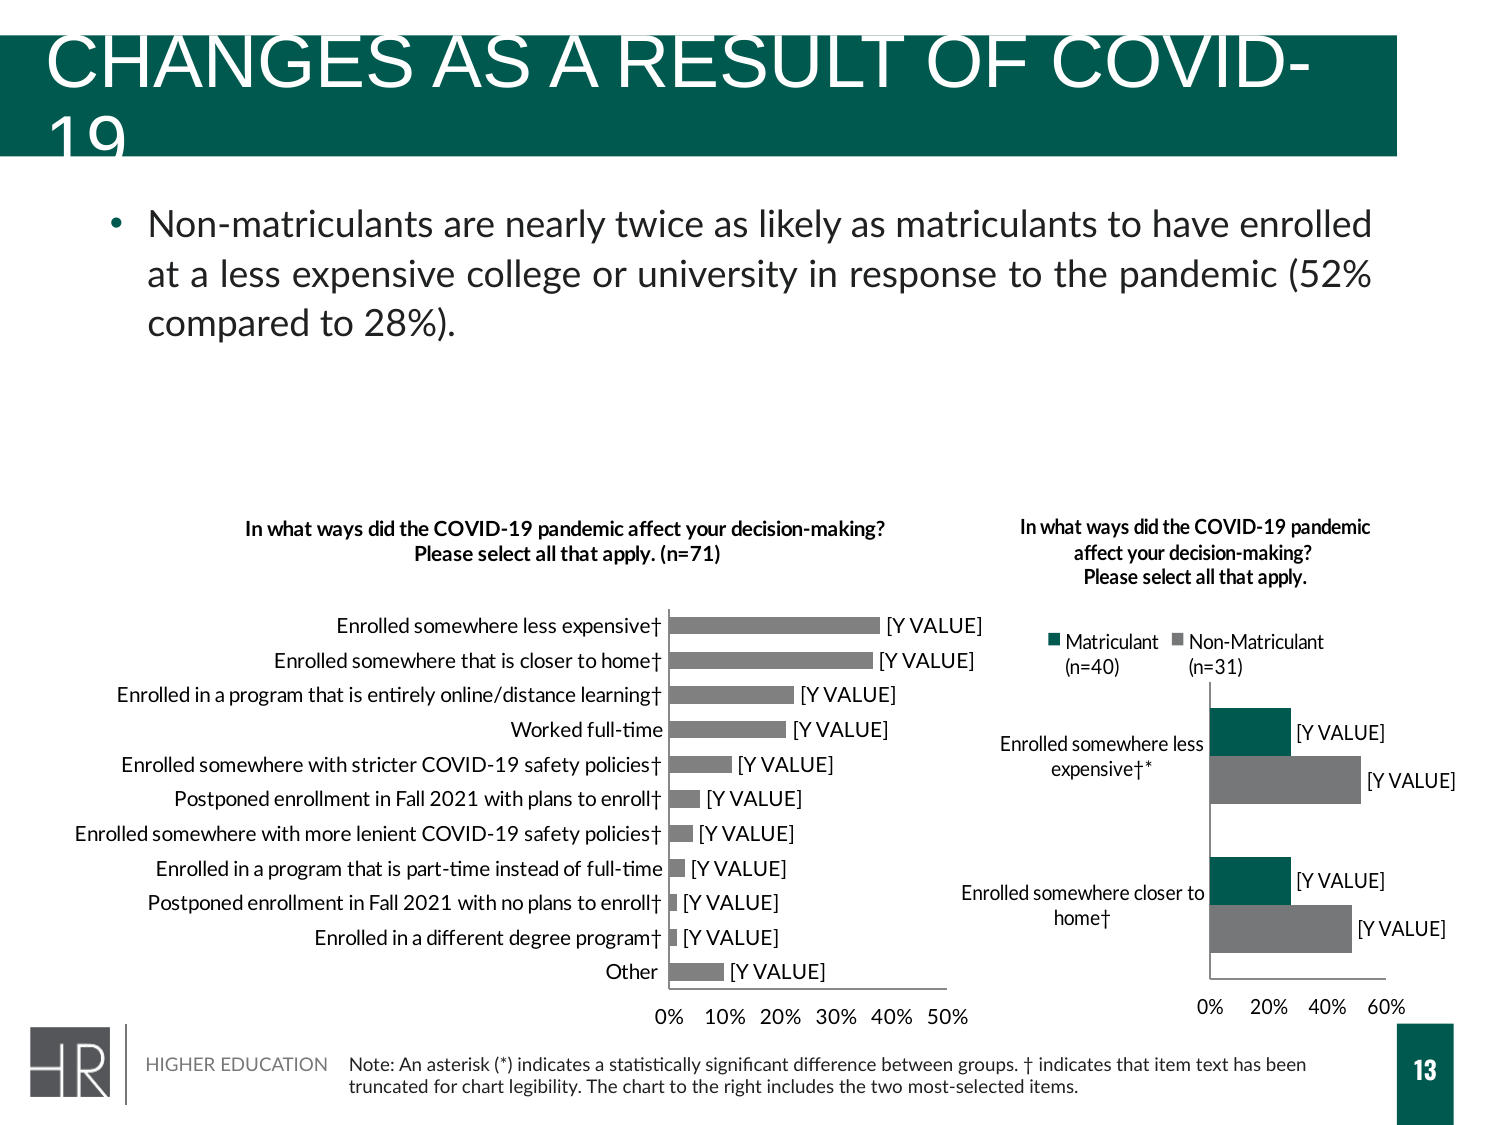

# Changes as a result of COVID-19
Non-matriculants are nearly twice as likely as matriculants to have enrolled at a less expensive college or university in response to the pandemic (52% compared to 28%).

### Chart: In what ways did the COVID-19 pandemic affect your decision-making?
Please select all that apply.

| Category | Non-Matriculant
(n=31) | Matriculant
(n=40) |
|---|---|---|
| Enrolled somewhere closer to home† | 0.4838709677419355 | 0.275 |
| Enrolled somewhere less expensive†* | 0.5161290322580645 | 0.275 |

### Chart: In what ways did the COVID-19 pandemic affect your decision-making?
Please select all that apply. (n=71)

| Category | No Series |
|---|---|
| Other  | 0.09859154929577464 |
| Enrolled in a different degree program† | 0.014084507042253521 |
| Postponed enrollment in Fall 2021 with no plans to enroll† | 0.014084507042253521 |
| Enrolled in a program that is part-time instead of full-time | 0.028169014084507043 |
| Enrolled somewhere with more lenient COVID-19 safety policies† | 0.04225352112676056 |
| Postponed enrollment in Fall 2021 with plans to enroll† | 0.056338028169014086 |
| Enrolled somewhere with stricter COVID-19 safety policies† | 0.11267605633802817 |
| Worked full-time | 0.2112676056338028 |
| Enrolled in a program that is entirely online/distance learning† | 0.22535211267605634 |
| Enrolled somewhere that is closer to home† | 0.36619718309859156 |
| Enrolled somewhere less expensive† | 0.38028169014084506 |
13
Note: An asterisk (*) indicates a statistically significant difference between groups. † indicates that item text has been truncated for chart legibility. The chart to the right includes the two most-selected items.